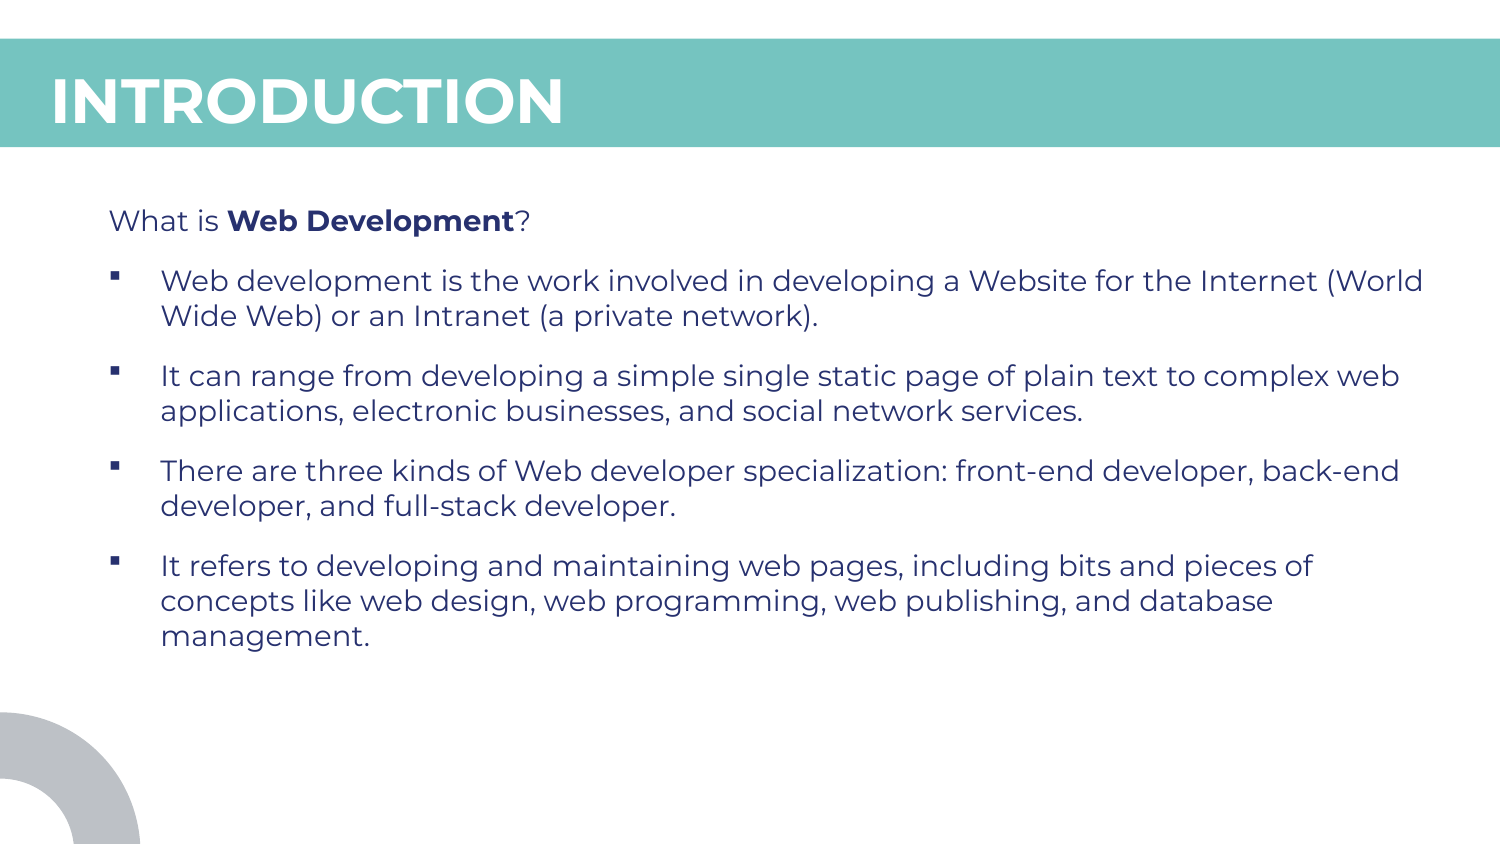

# INTRODUCTION
What is Web Development?
Web development is the work involved in developing a Website for the Internet (World Wide Web) or an Intranet (a private network).
It can range from developing a simple single static page of plain text to complex web applications, electronic businesses, and social network services.
There are three kinds of Web developer specialization: front-end developer, back-end developer, and full-stack developer.
It refers to developing and maintaining web pages, including bits and pieces of concepts like web design, web programming, web publishing, and database management.